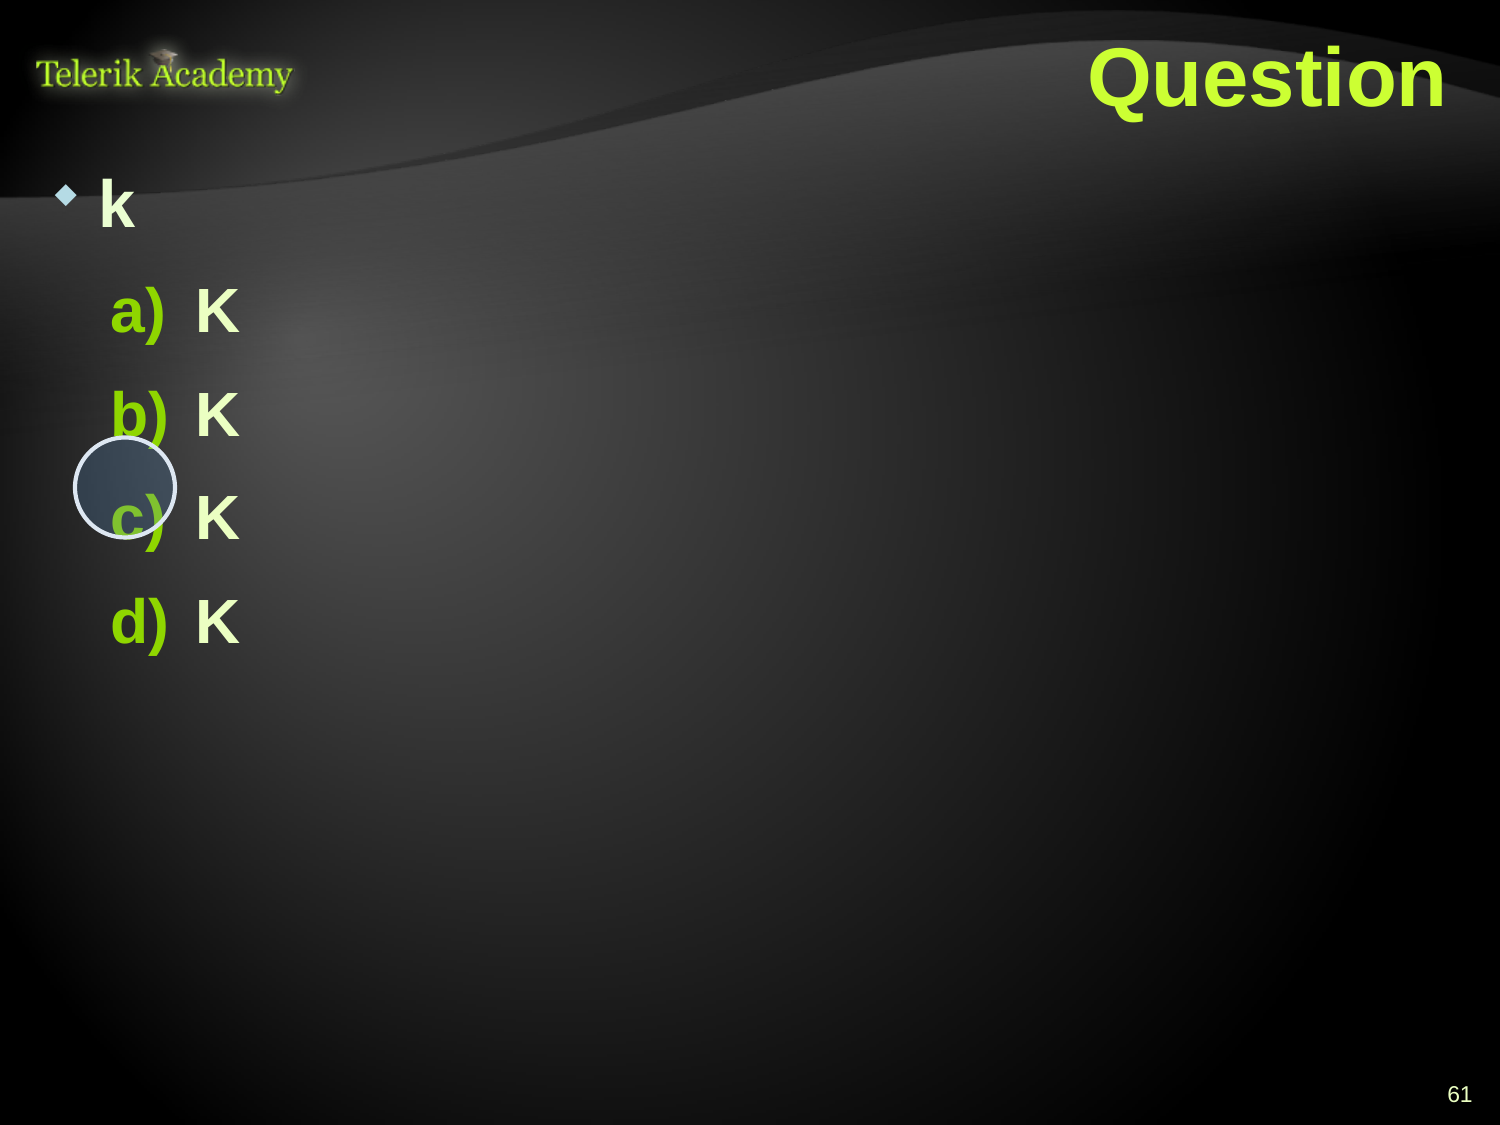

# Question
k
K
K
K
K

61